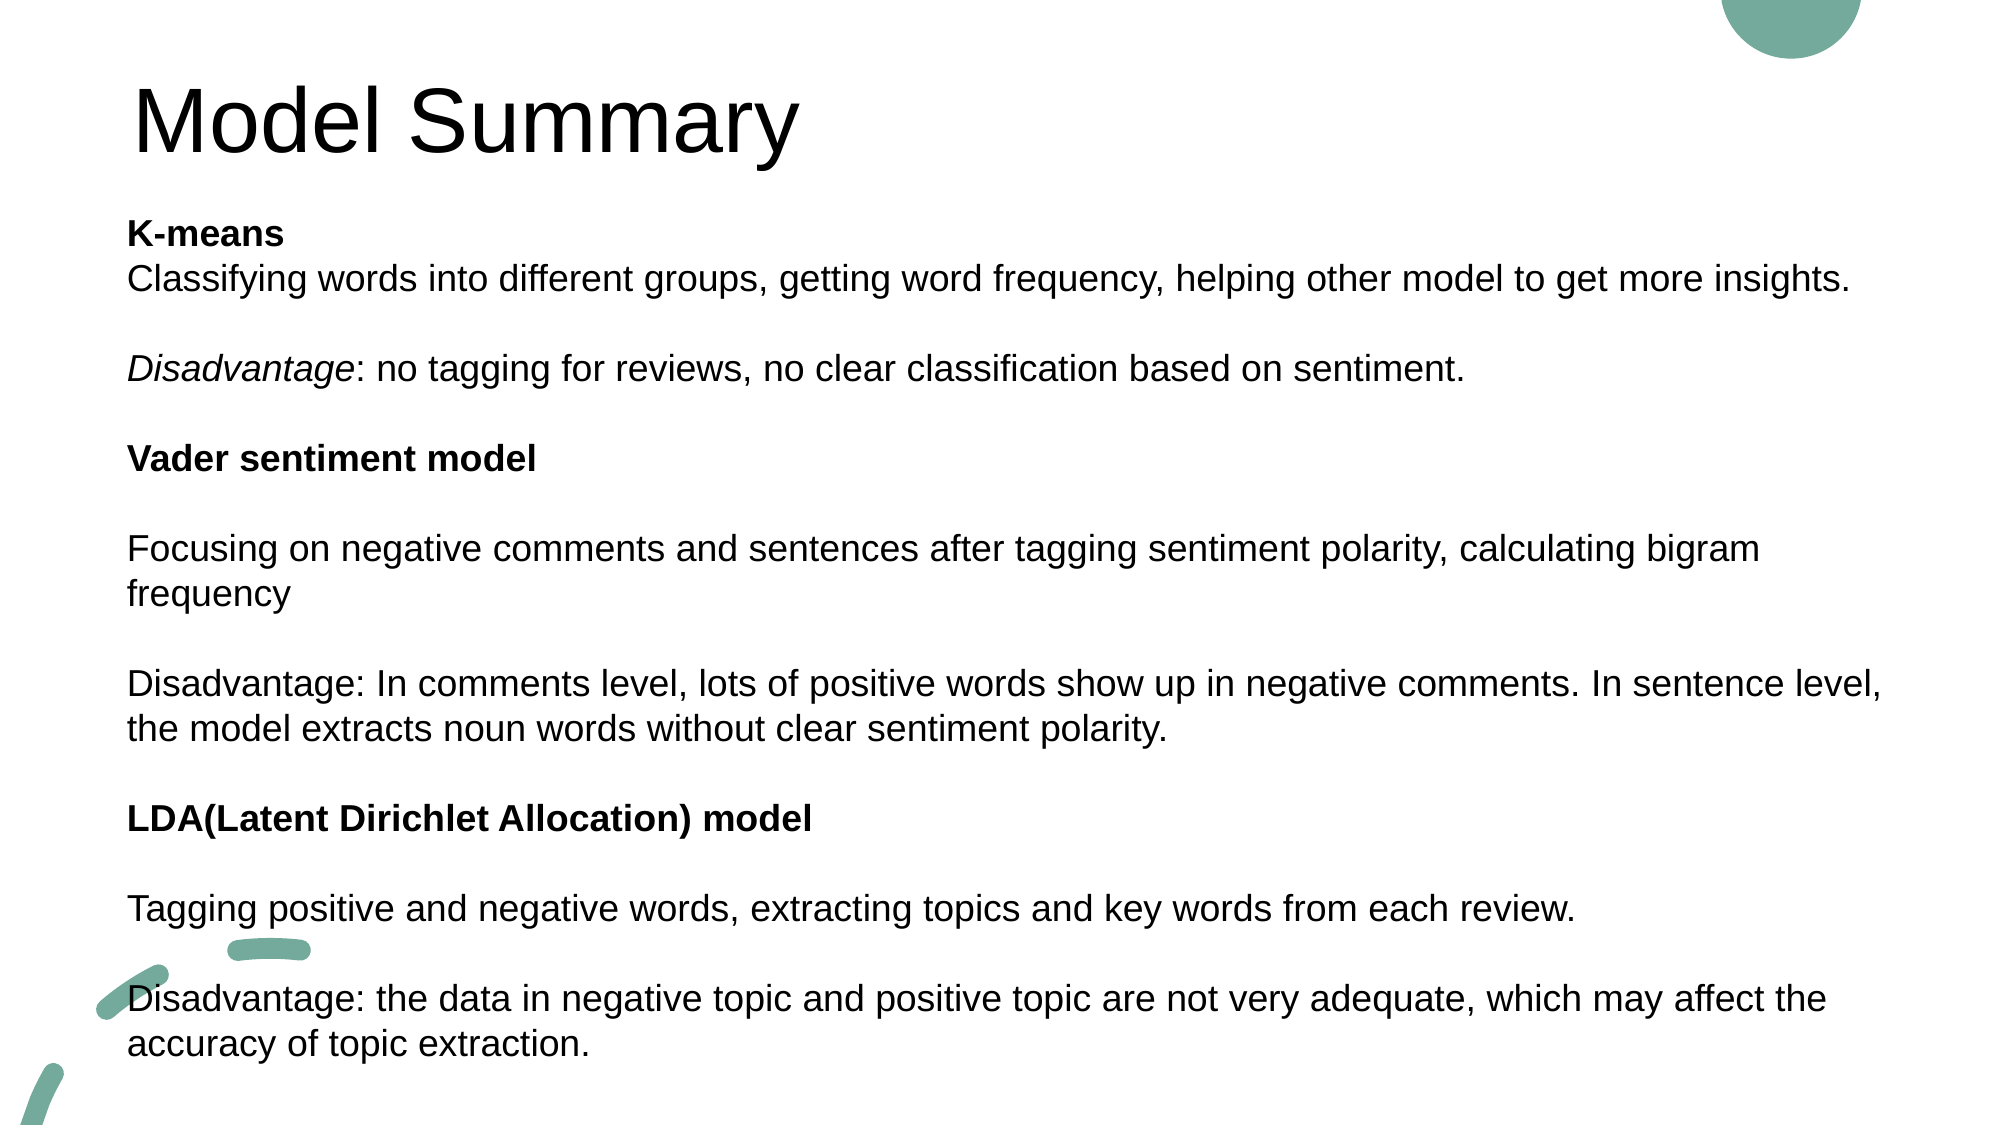

# Model Summary
K-means
Classifying words into different groups, getting word frequency, helping other model to get more insights.

Disadvantage: no tagging for reviews, no clear classification based on sentiment.

Vader sentiment model

Focusing on negative comments and sentences after tagging sentiment polarity, calculating bigram frequency

Disadvantage: In comments level, lots of positive words show up in negative comments. In sentence level, the model extracts noun words without clear sentiment polarity.

LDA(Latent Dirichlet Allocation) model

Tagging positive and negative words, extracting topics and key words from each review.

Disadvantage: the data in negative topic and positive topic are not very adequate, which may affect the accuracy of topic extraction.